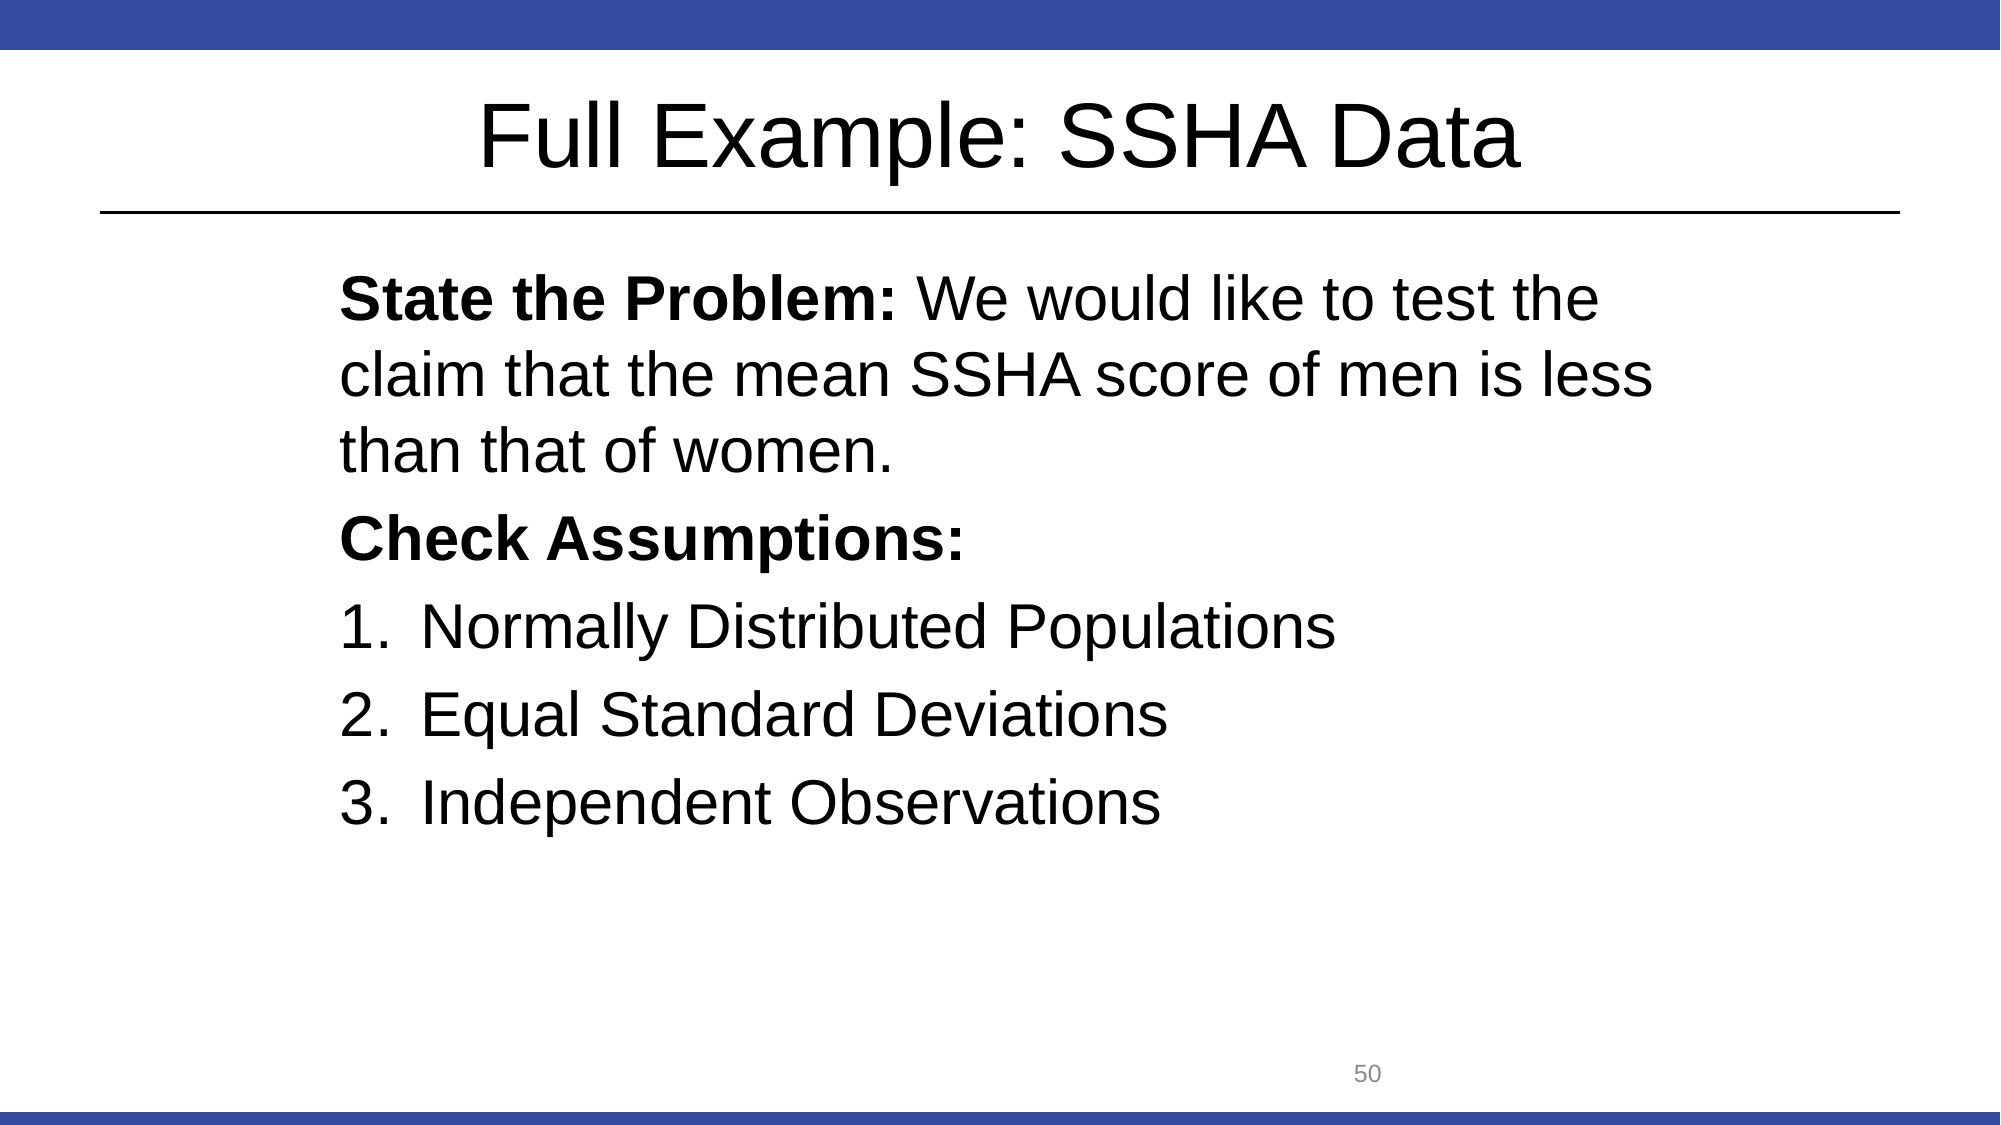

# Full Example: SSHA Data
State the Problem: We would like to test the claim that the mean SSHA score of men is less than that of women.
Check Assumptions:
Normally Distributed Populations
Equal Standard Deviations
Independent Observations
50